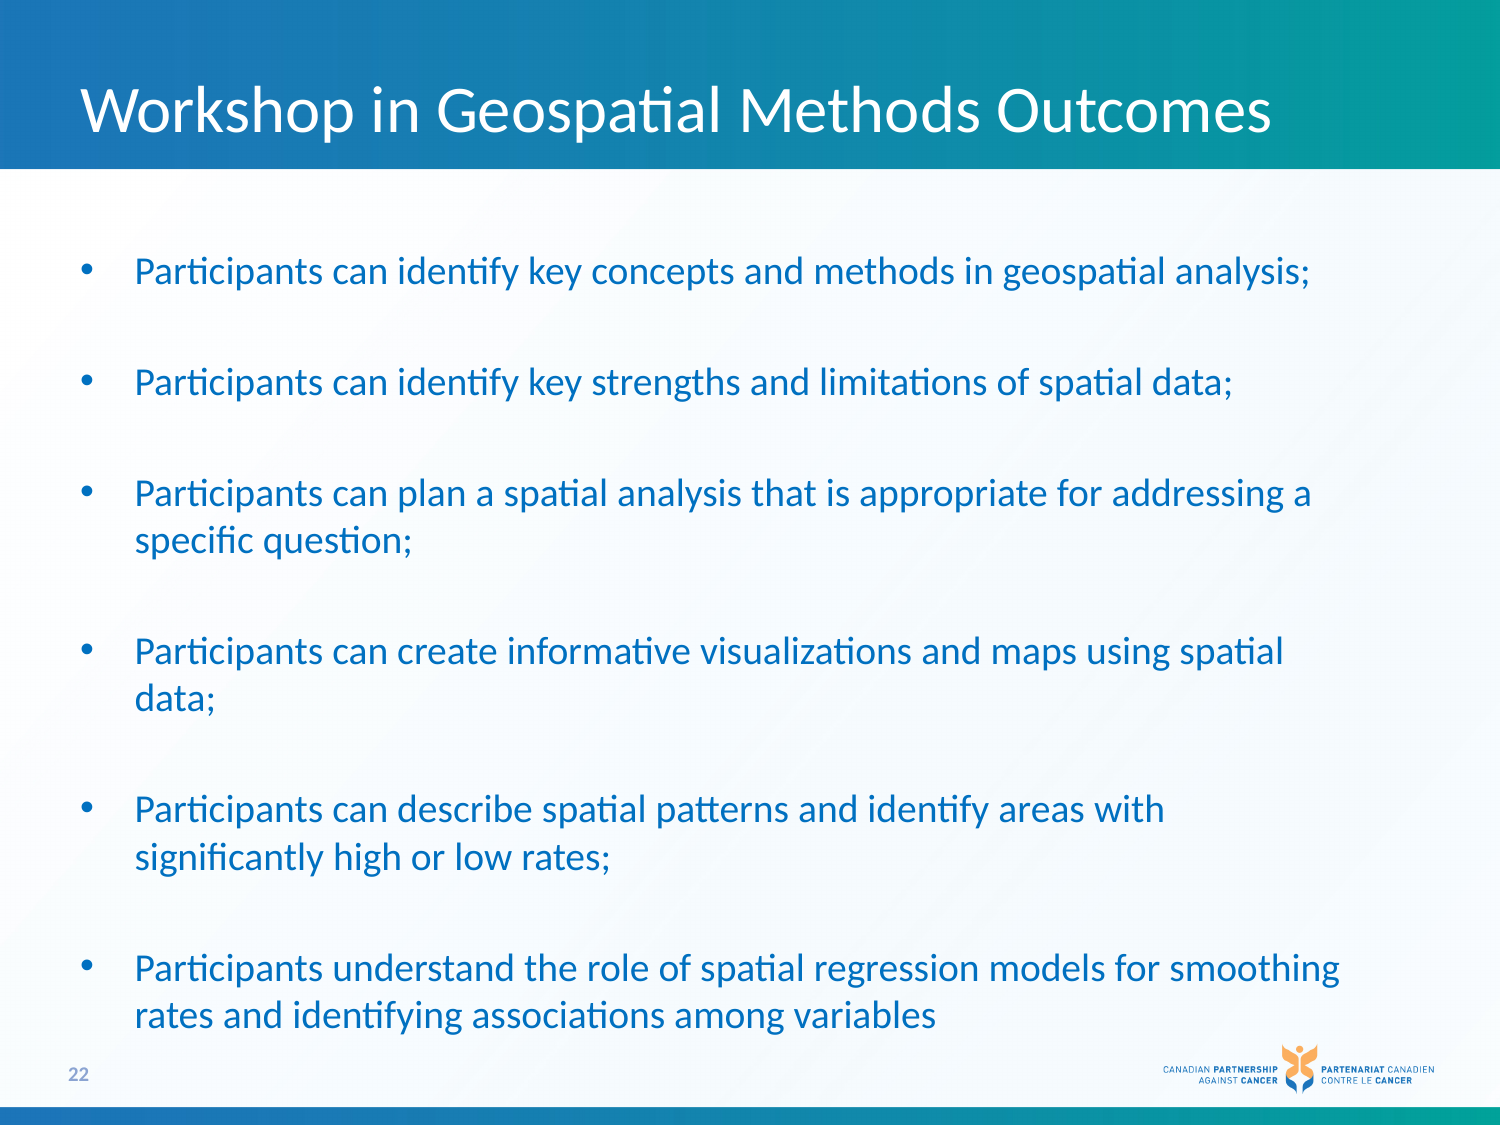

# Workshop in Geospatial Methods Outcomes
Participants can identify key concepts and methods in geospatial analysis;

Participants can identify key strengths and limitations of spatial data;

Participants can plan a spatial analysis that is appropriate for addressing a specific question;

Participants can create informative visualizations and maps using spatial data;

Participants can describe spatial patterns and identify areas with significantly high or low rates;

Participants understand the role of spatial regression models for smoothing rates and identifying associations among variables
22